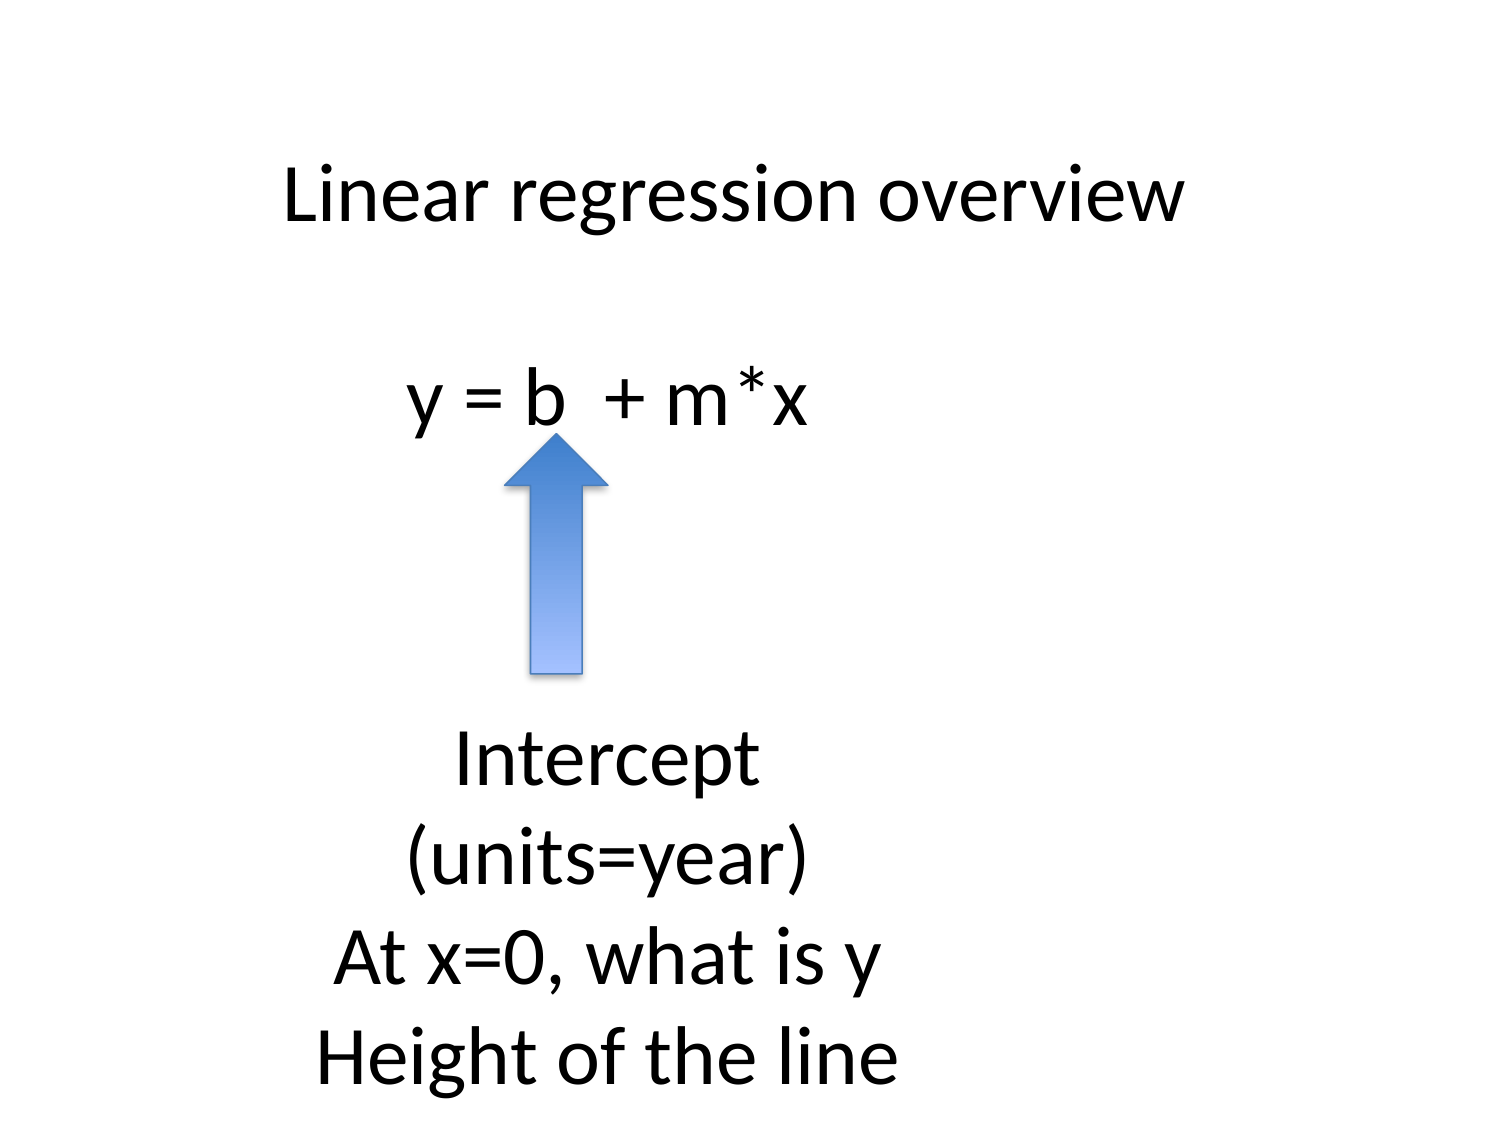

Linear regression overview
y = b  + m*x

Intercept
(units=year)
At x=0, what is y
Height of the line